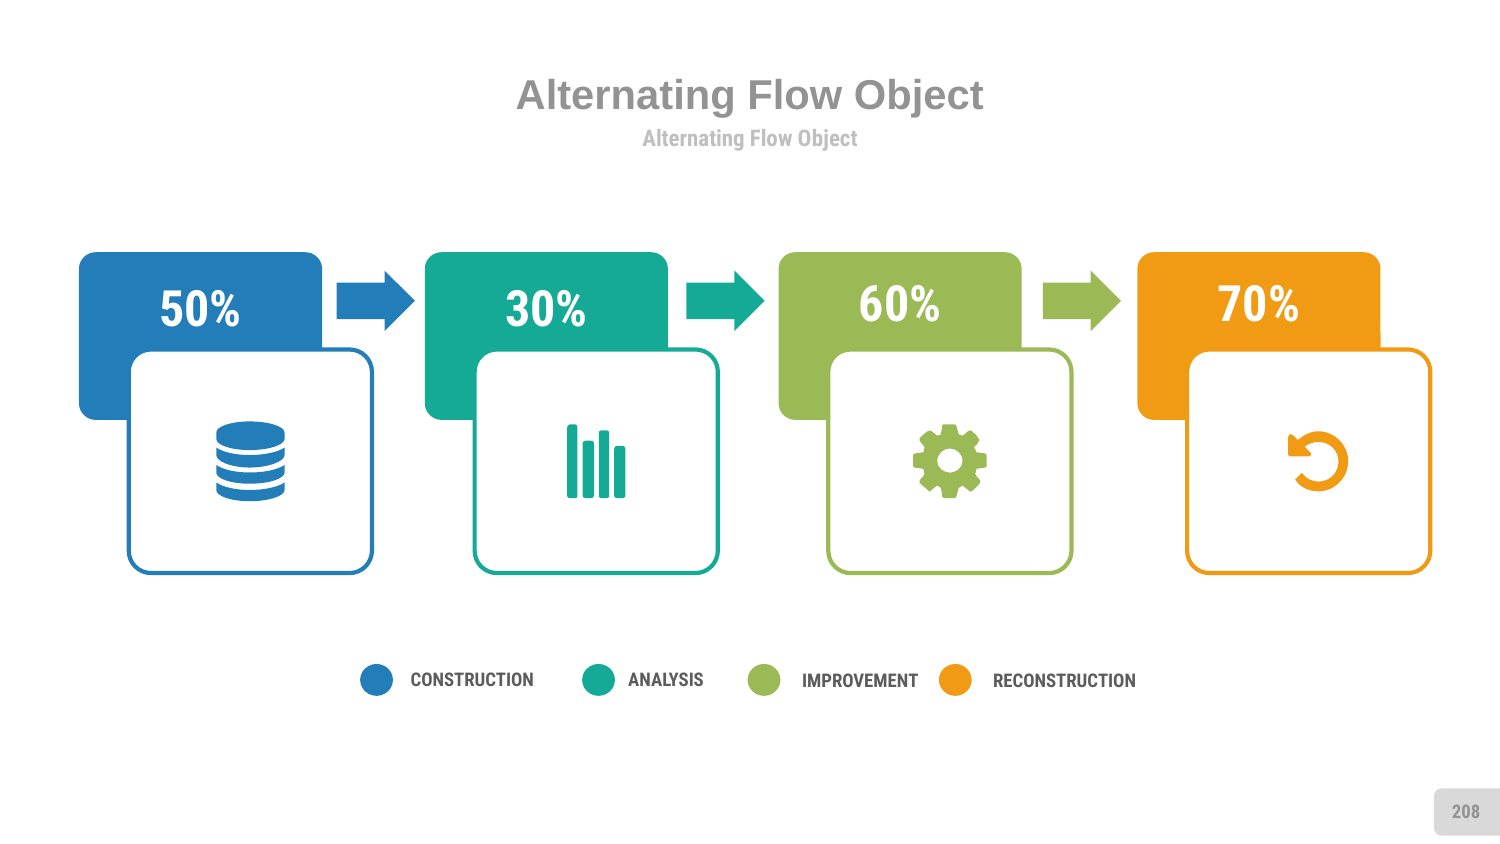

# Alternating Flow Object
Alternating Flow Object

60%
70%
50%
30%

CONSTRUCTION
ANALYSIS
IMPROVEMENT
RECONSTRUCTION
208